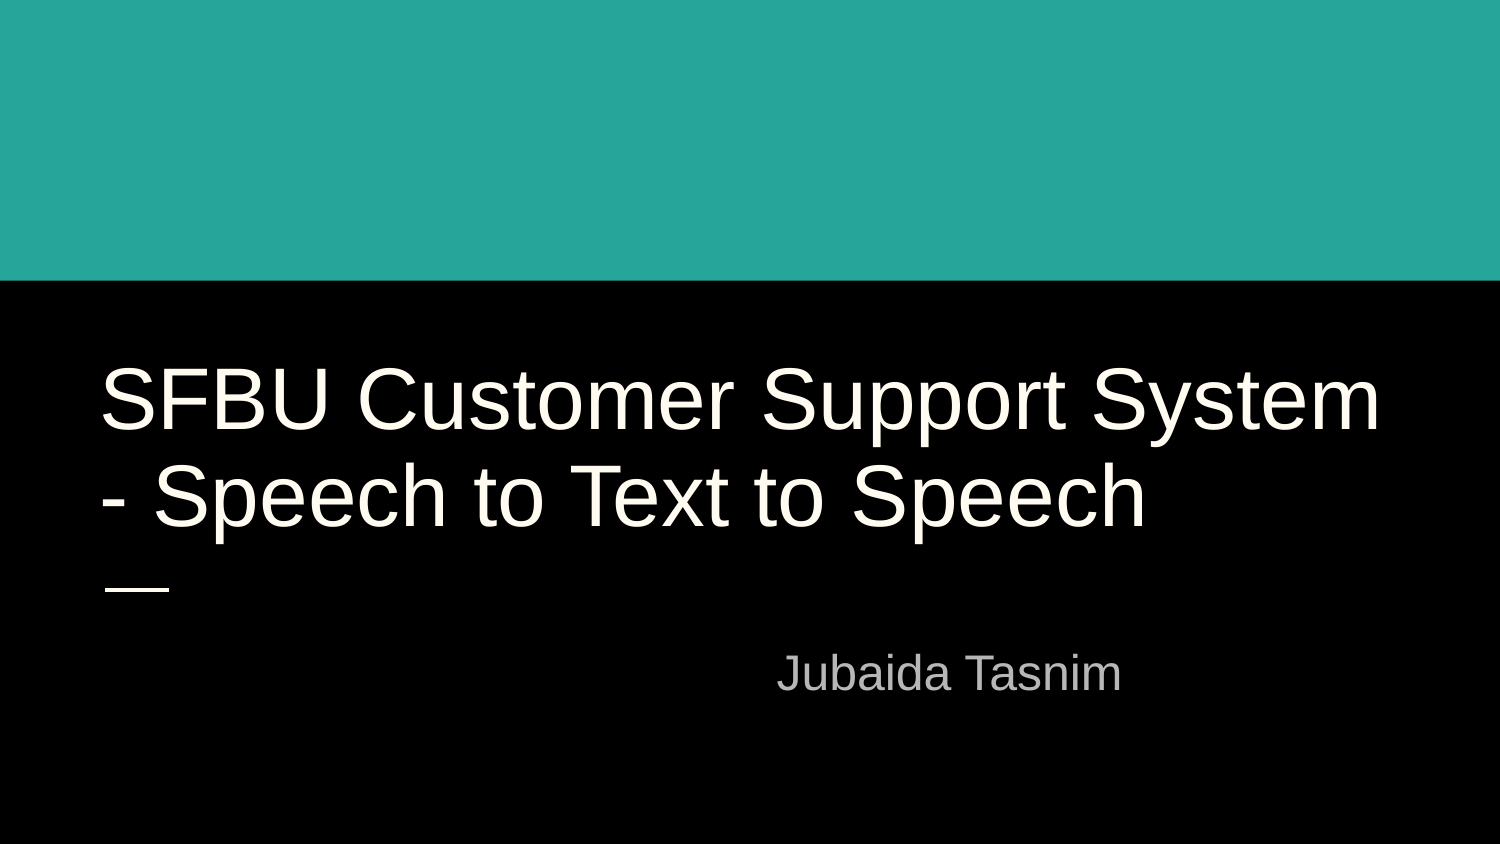

# SFBU Customer Support System - Speech to Text to Speech
Jubaida Tasnim